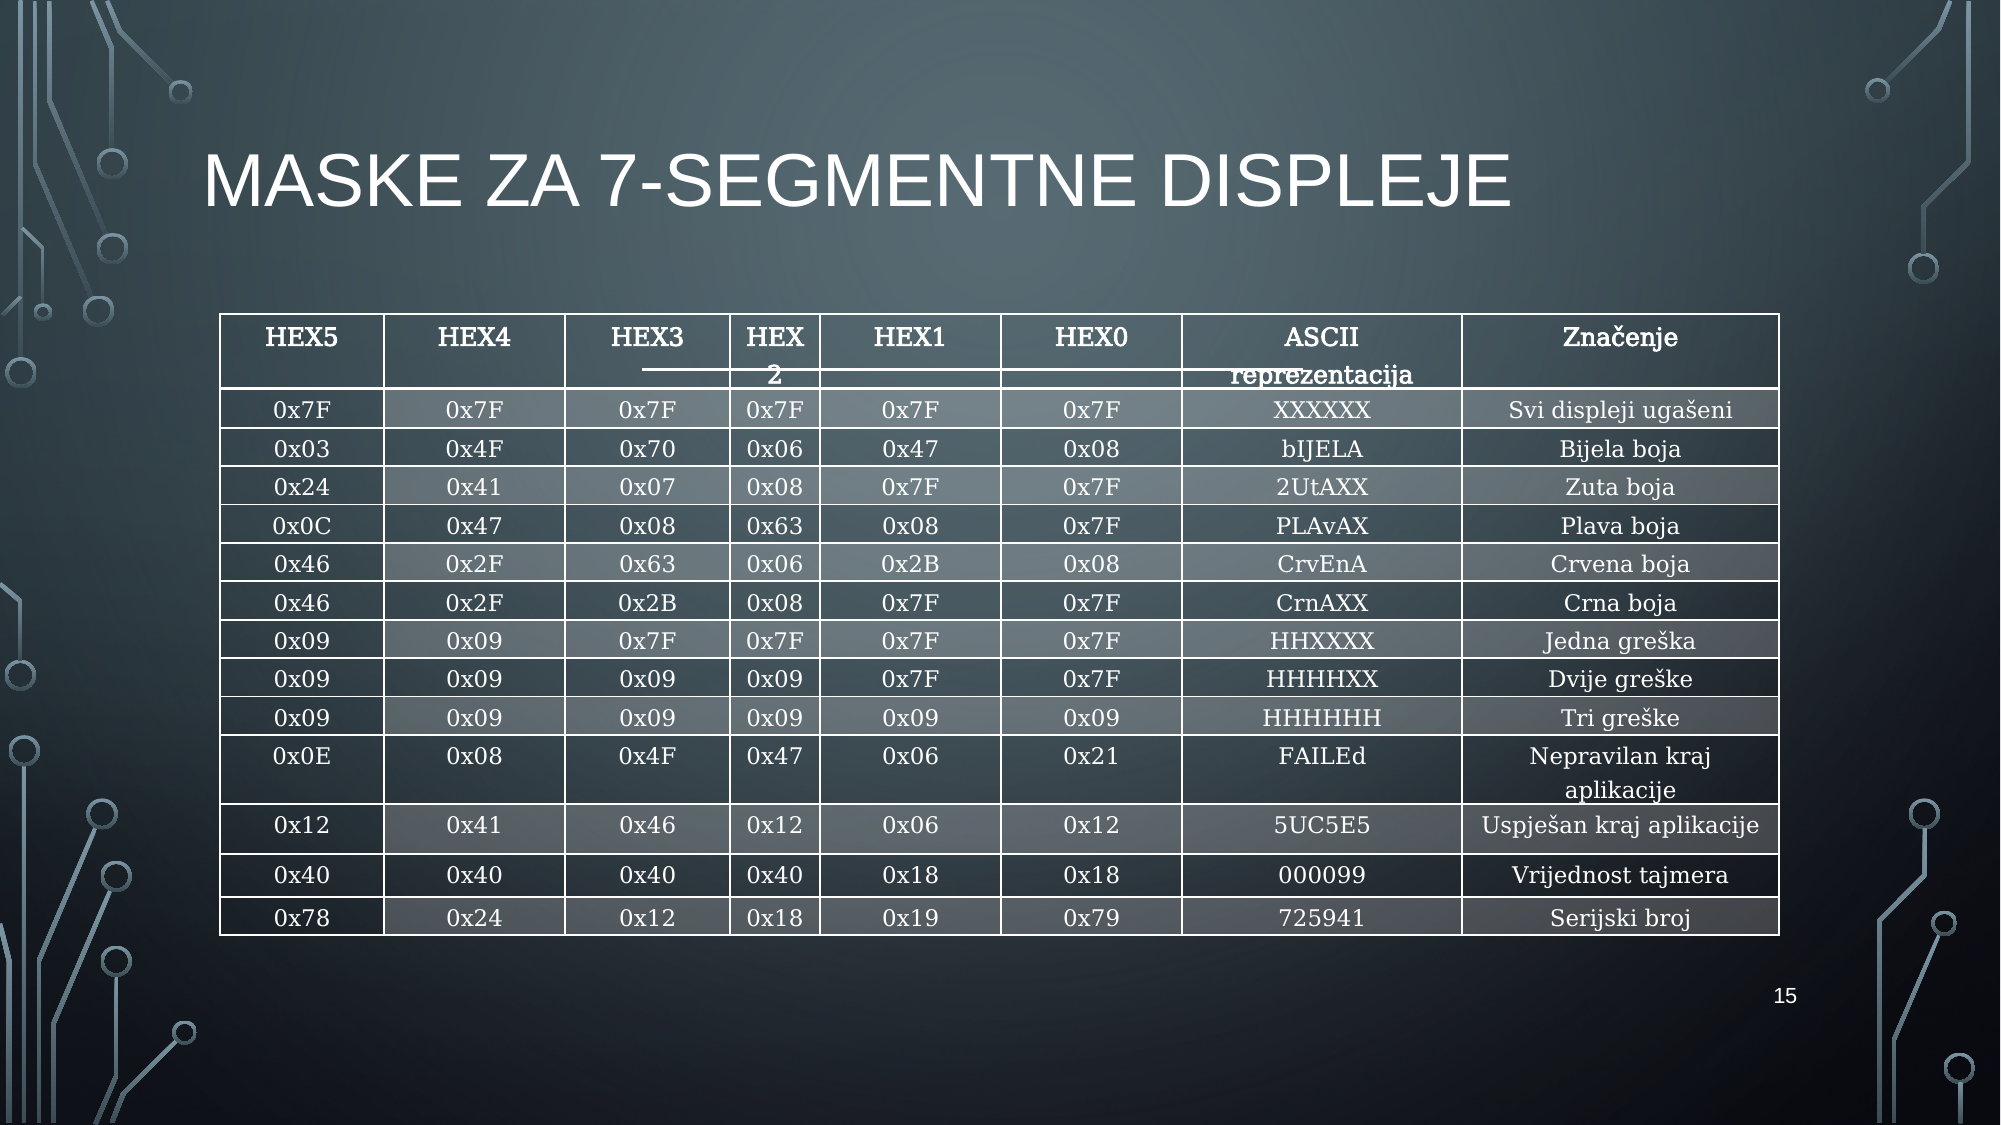

# MASKE ZA 7-SEGMENTNE DISPLEJE
| HEX5 | HEX4 | HEX3 | HEX2 | HEX1 | HEX0 | ASCII reprezentacija | Značenje |
| --- | --- | --- | --- | --- | --- | --- | --- |
| 0x7F | 0x7F | 0x7F | 0x7F | 0x7F | 0x7F | XXXXXX | Svi displeji ugašeni |
| 0x03 | 0x4F | 0x70 | 0x06 | 0x47 | 0x08 | bIJELA | Bijela boja |
| 0x24 | 0x41 | 0x07 | 0x08 | 0x7F | 0x7F | 2UtAXX | Zuta boja |
| 0x0C | 0x47 | 0x08 | 0x63 | 0x08 | 0x7F | PLAvAX | Plava boja |
| 0x46 | 0x2F | 0x63 | 0x06 | 0x2B | 0x08 | CrvEnA | Crvena boja |
| 0x46 | 0x2F | 0x2B | 0x08 | 0x7F | 0x7F | CrnAXX | Crna boja |
| 0x09 | 0x09 | 0x7F | 0x7F | 0x7F | 0x7F | HHXXXX | Jedna greška |
| 0x09 | 0x09 | 0x09 | 0x09 | 0x7F | 0x7F | HHHHXX | Dvije greške |
| 0x09 | 0x09 | 0x09 | 0x09 | 0x09 | 0x09 | HHHHHH | Tri greške |
| 0x0E | 0x08 | 0x4F | 0x47 | 0x06 | 0x21 | FAILEd | Nepravilan kraj aplikacije |
| 0x12 | 0x41 | 0x46 | 0x12 | 0x06 | 0x12 | 5UC5E5 | Uspješan kraj aplikacije |
| 0x40 | 0x40 | 0x40 | 0x40 | 0x18 | 0x18 | 000099 | Vrijednost tajmera |
| 0x78 | 0x24 | 0x12 | 0x18 | 0x19 | 0x79 | 725941 | Serijski broj |

15